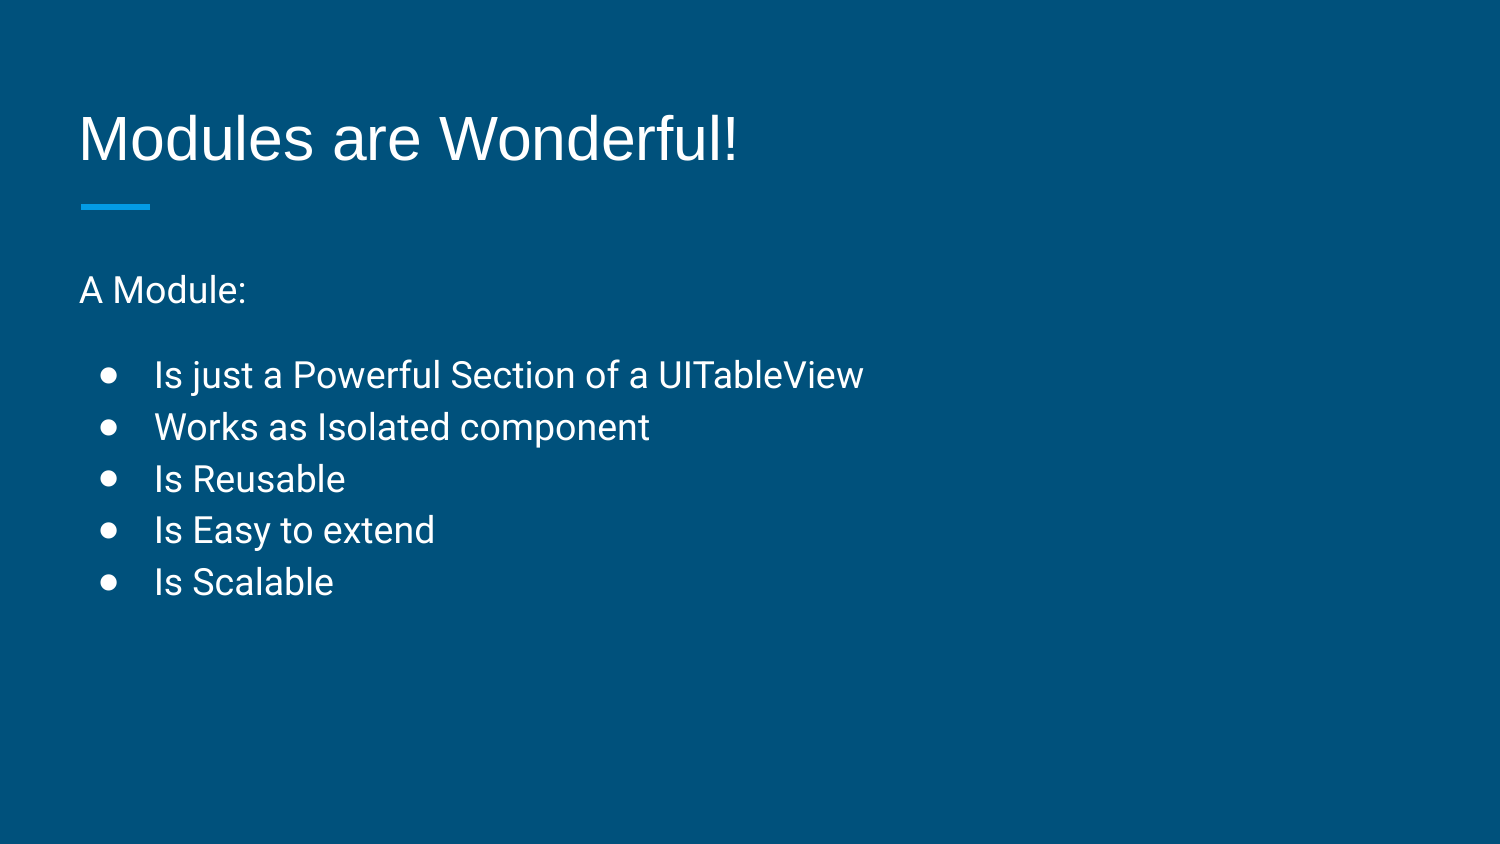

# Modules are Wonderful!
A Module:
Is just a Powerful Section of a UITableView
Works as Isolated component
Is Reusable
Is Easy to extend
Is Scalable